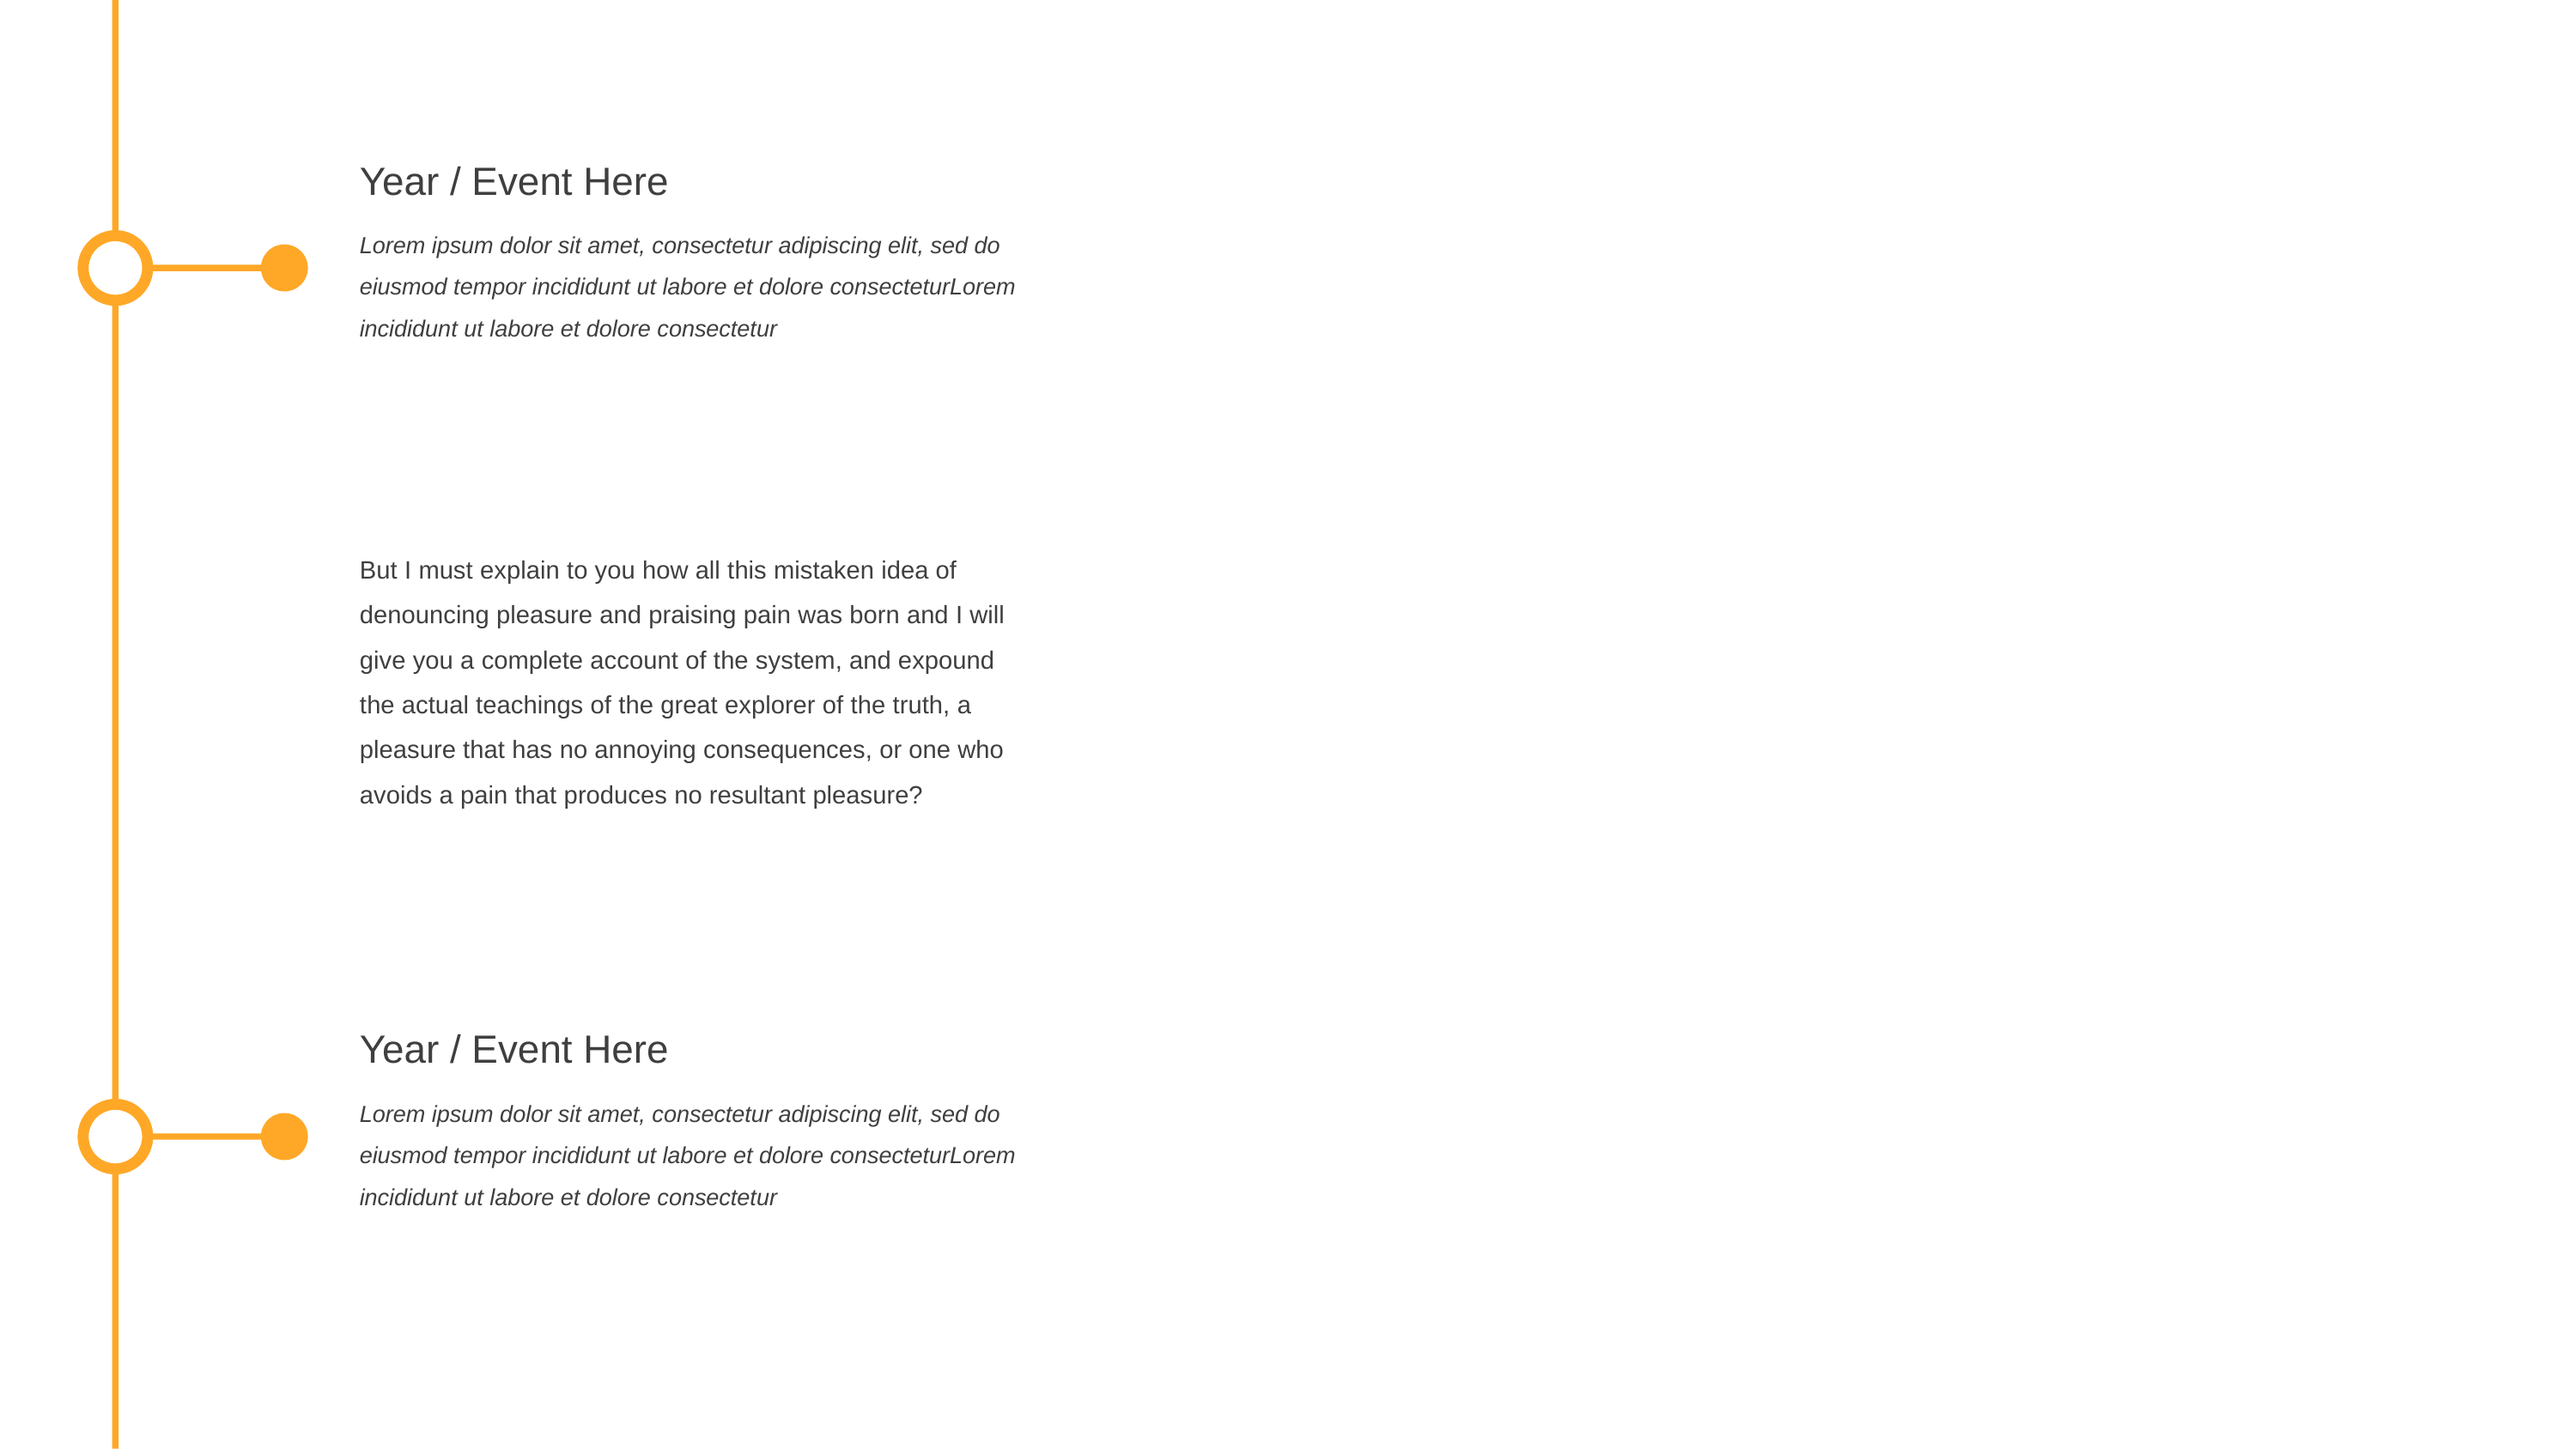

Year / Event Here
Lorem ipsum dolor sit amet, consectetur adipiscing elit, sed do eiusmod tempor incididunt ut labore et dolore consecteturLorem incididunt ut labore et dolore consectetur

But I must explain to you how all this mistaken idea of denouncing pleasure and praising pain was born and I will give you a complete account of the system, and expound the actual teachings of the great explorer of the truth, a pleasure that has no annoying consequences, or one who avoids a pain that produces no resultant pleasure?

Year / Event Here
Lorem ipsum dolor sit amet, consectetur adipiscing elit, sed do eiusmod tempor incididunt ut labore et dolore consecteturLorem incididunt ut labore et dolore consectetur